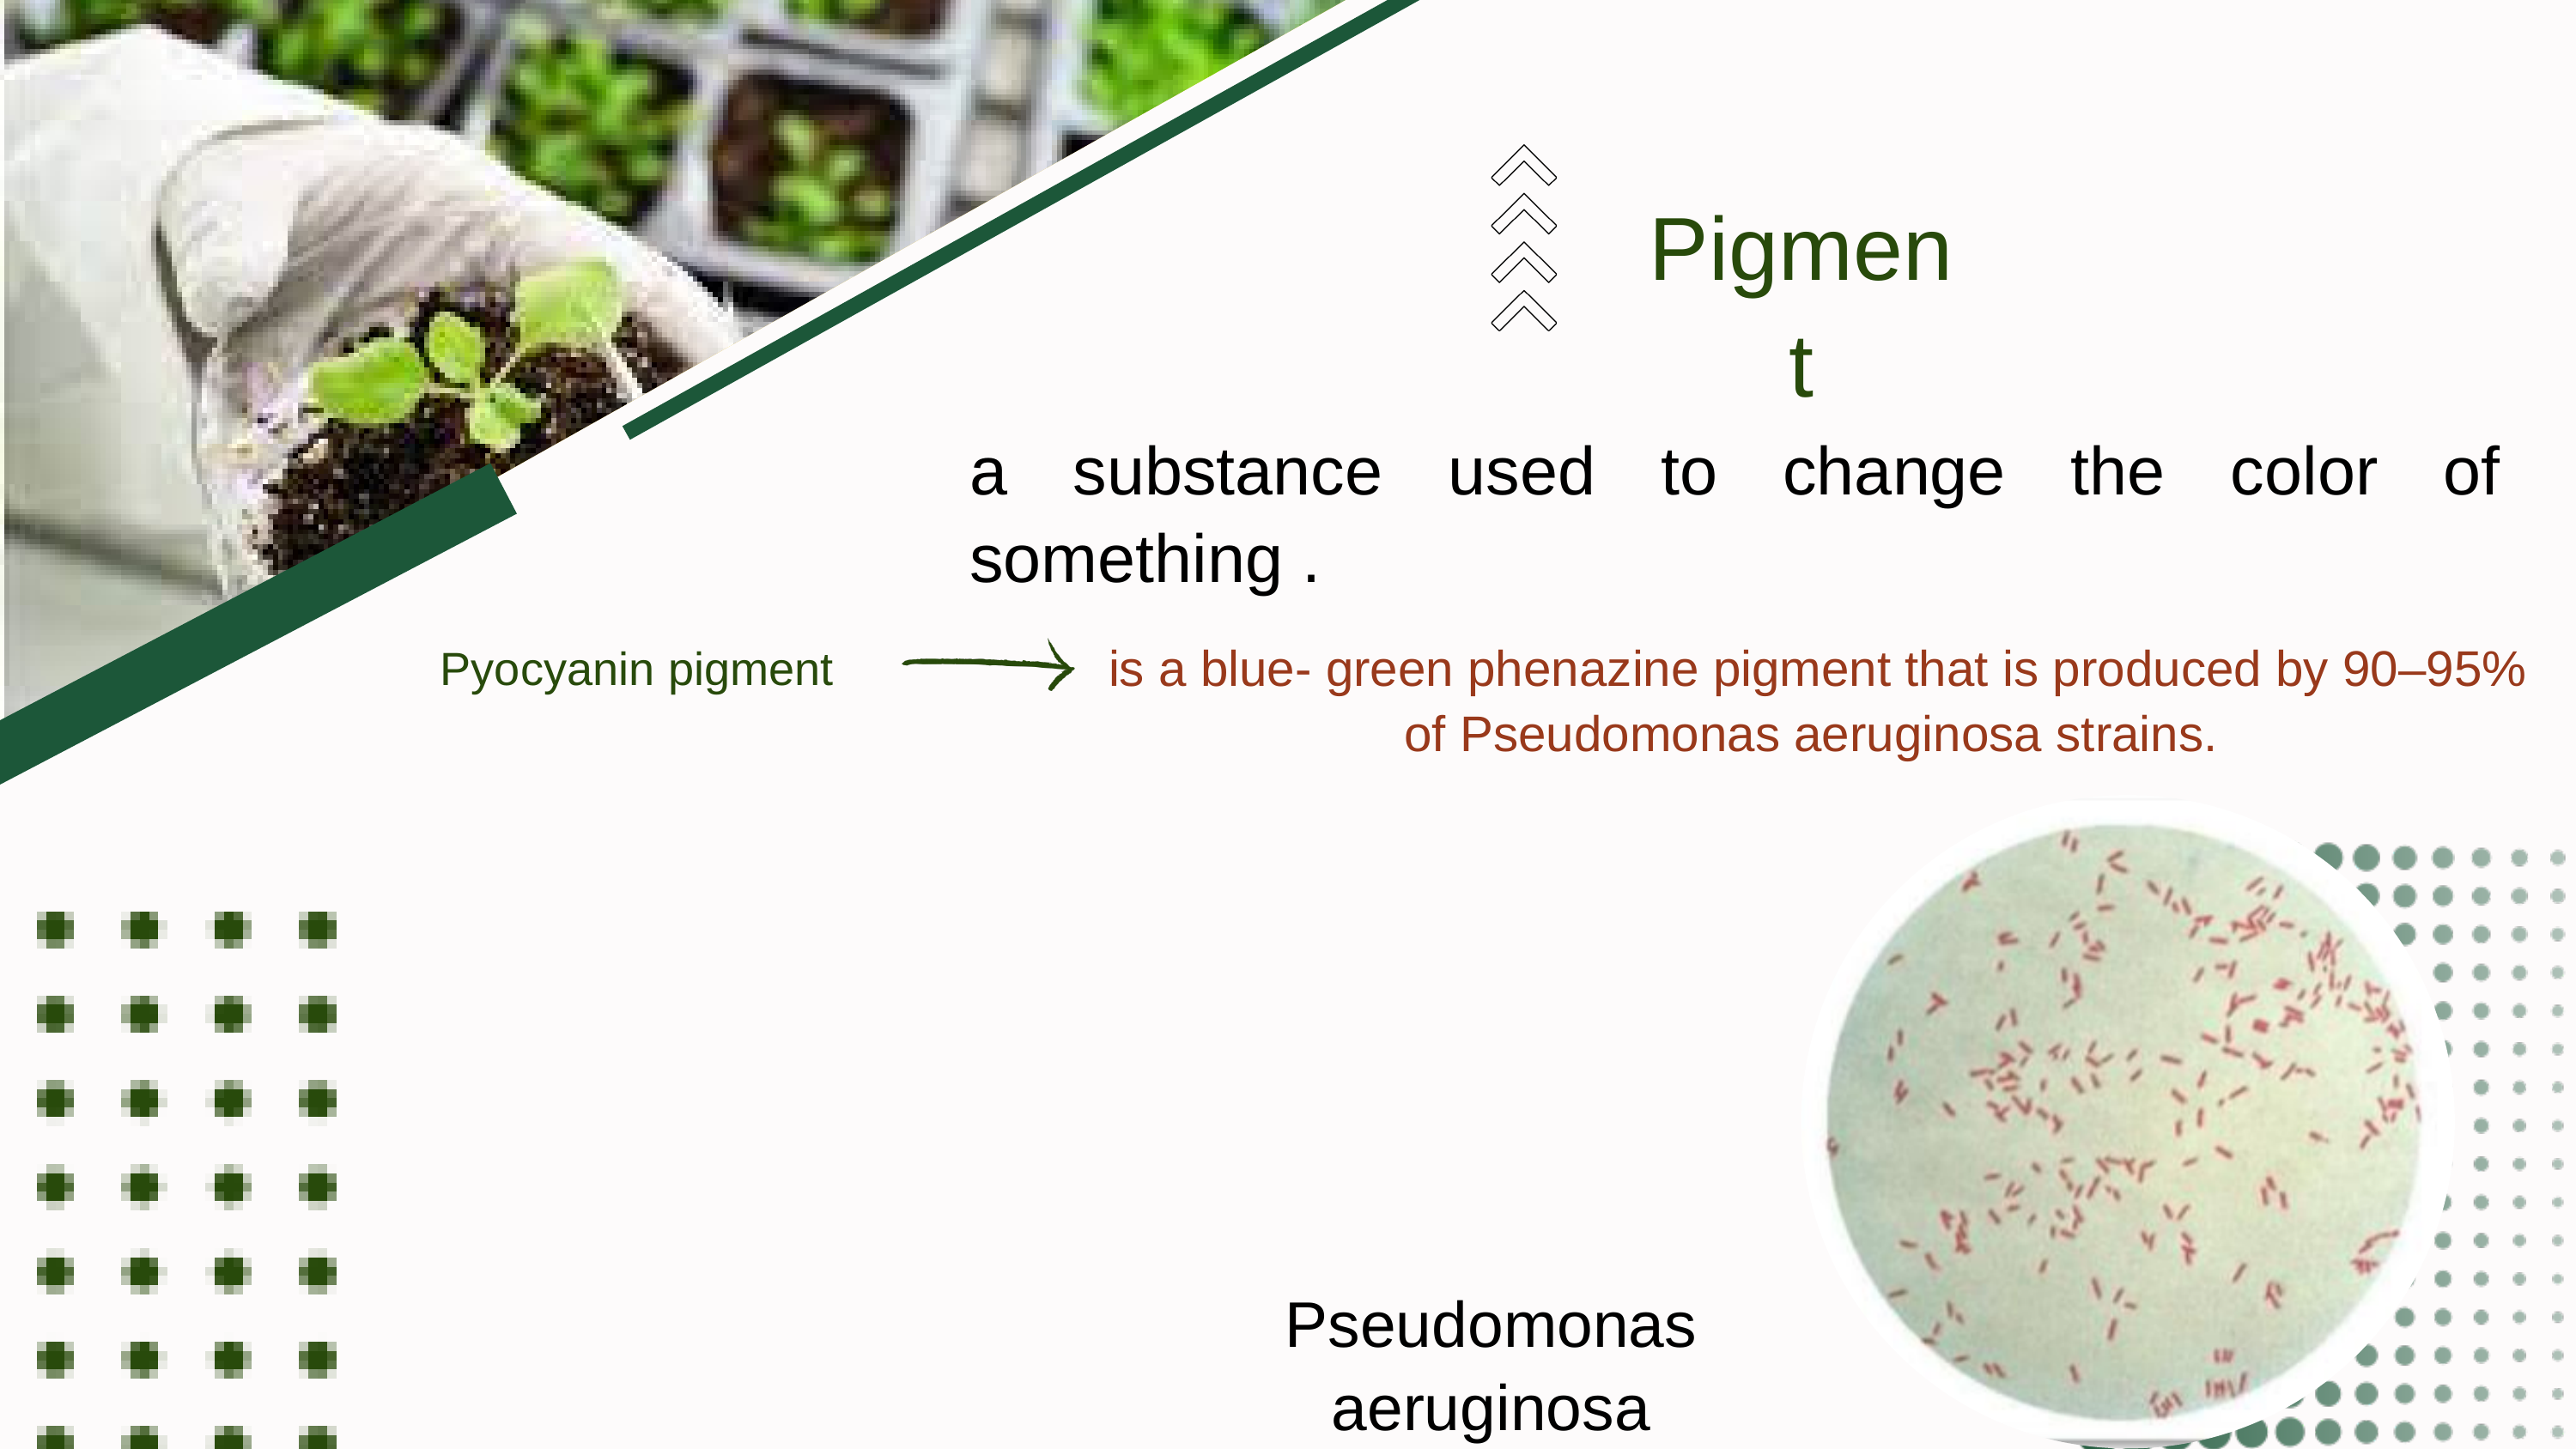

Pigment
a substance used to change the color of something .
is a blue- green phenazine pigment that is produced by 90–95% of Pseudomonas aeruginosa strains.
Pyocyanin pigment

Pseudomonas aeruginosa